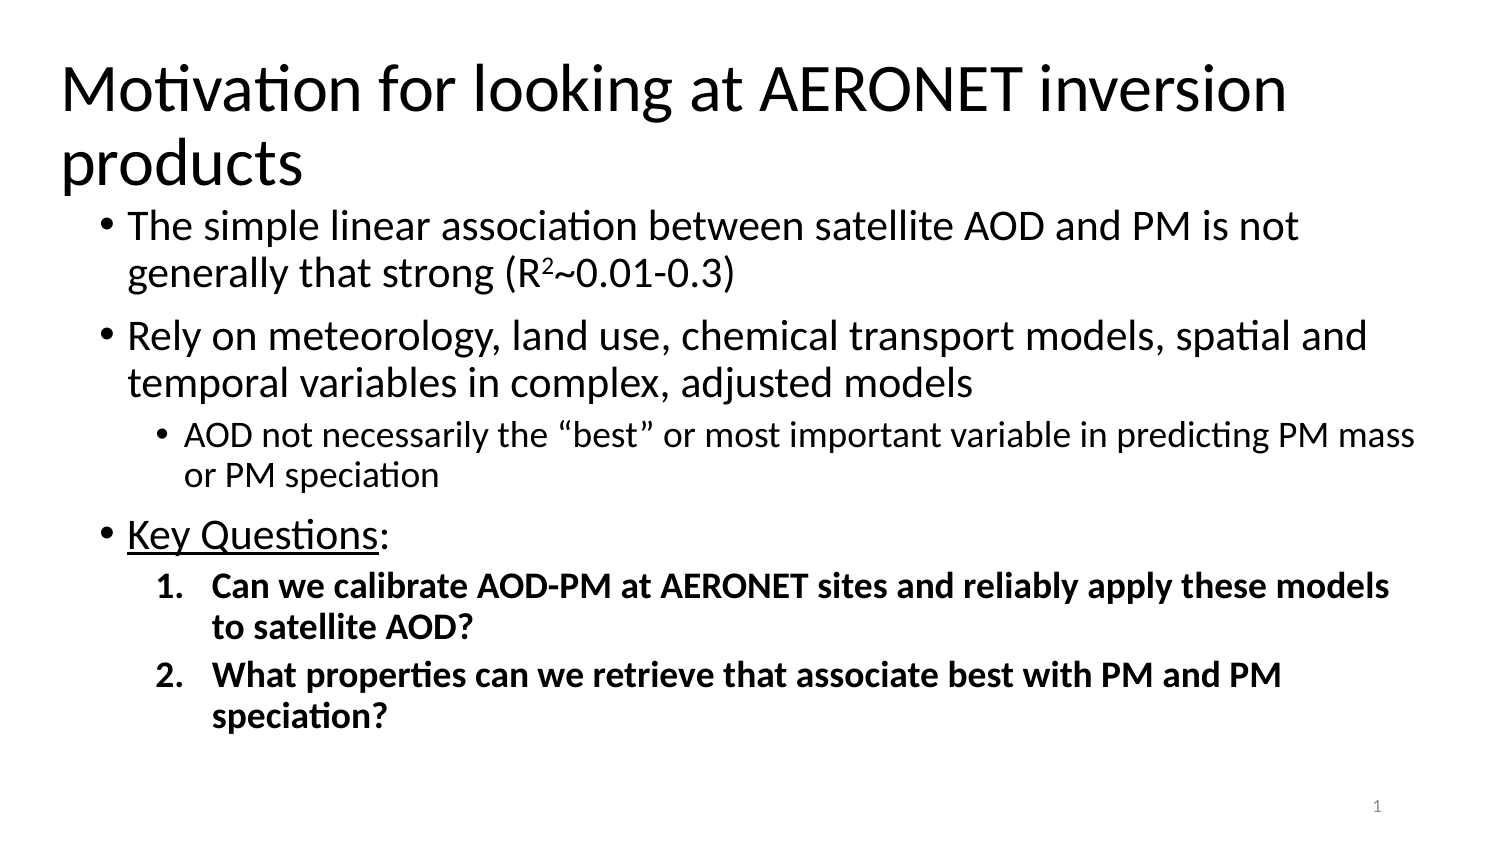

# Motivation for looking at AERONET inversion products
The simple linear association between satellite AOD and PM is not generally that strong (R2~0.01-0.3)
Rely on meteorology, land use, chemical transport models, spatial and temporal variables in complex, adjusted models
AOD not necessarily the “best” or most important variable in predicting PM mass or PM speciation
Key Questions:
Can we calibrate AOD-PM at AERONET sites and reliably apply these models to satellite AOD?
What properties can we retrieve that associate best with PM and PM speciation?
1